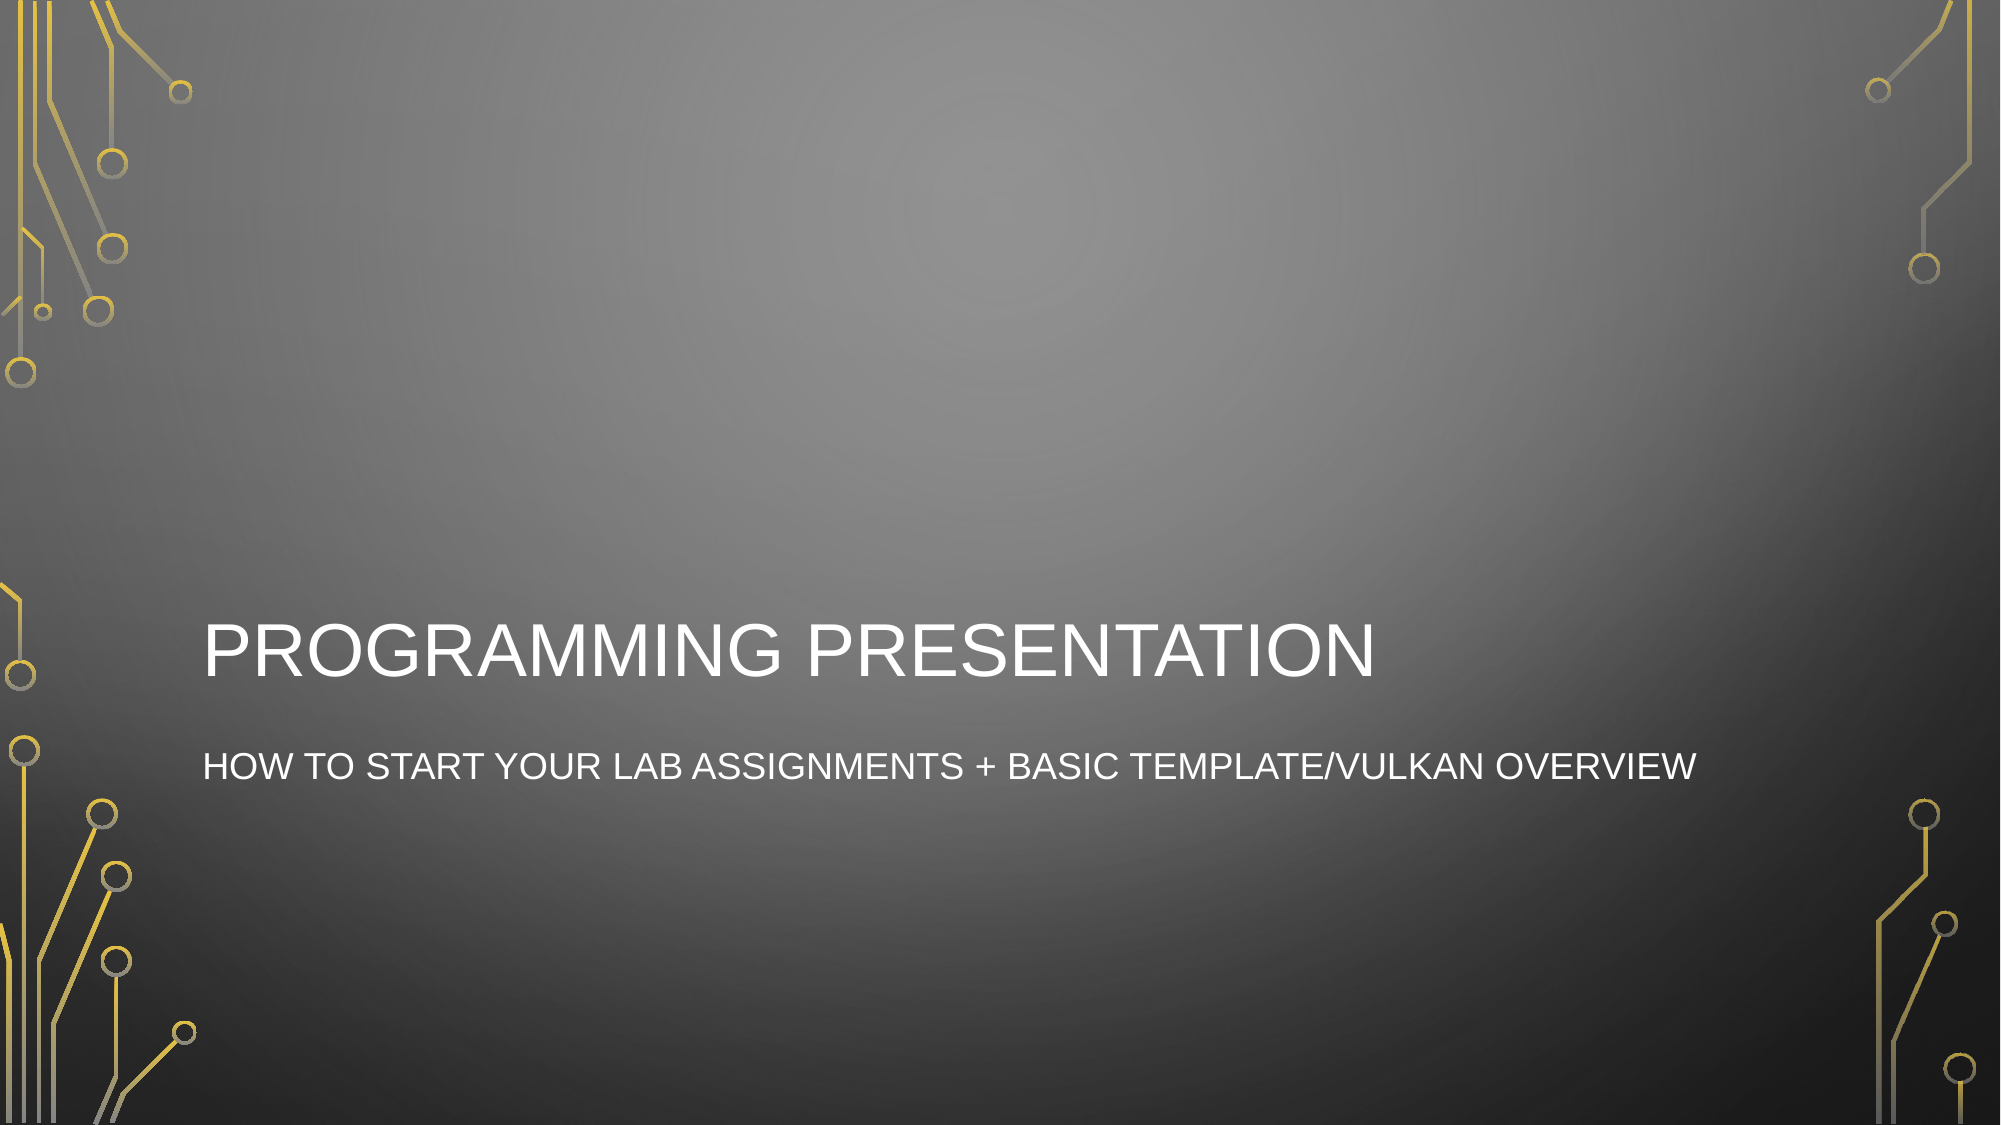

# Programming presentation
how to START YOUR LAB ASSIGNMENTS + BASIC TEMPLATE/VULKAN OVERVIEW